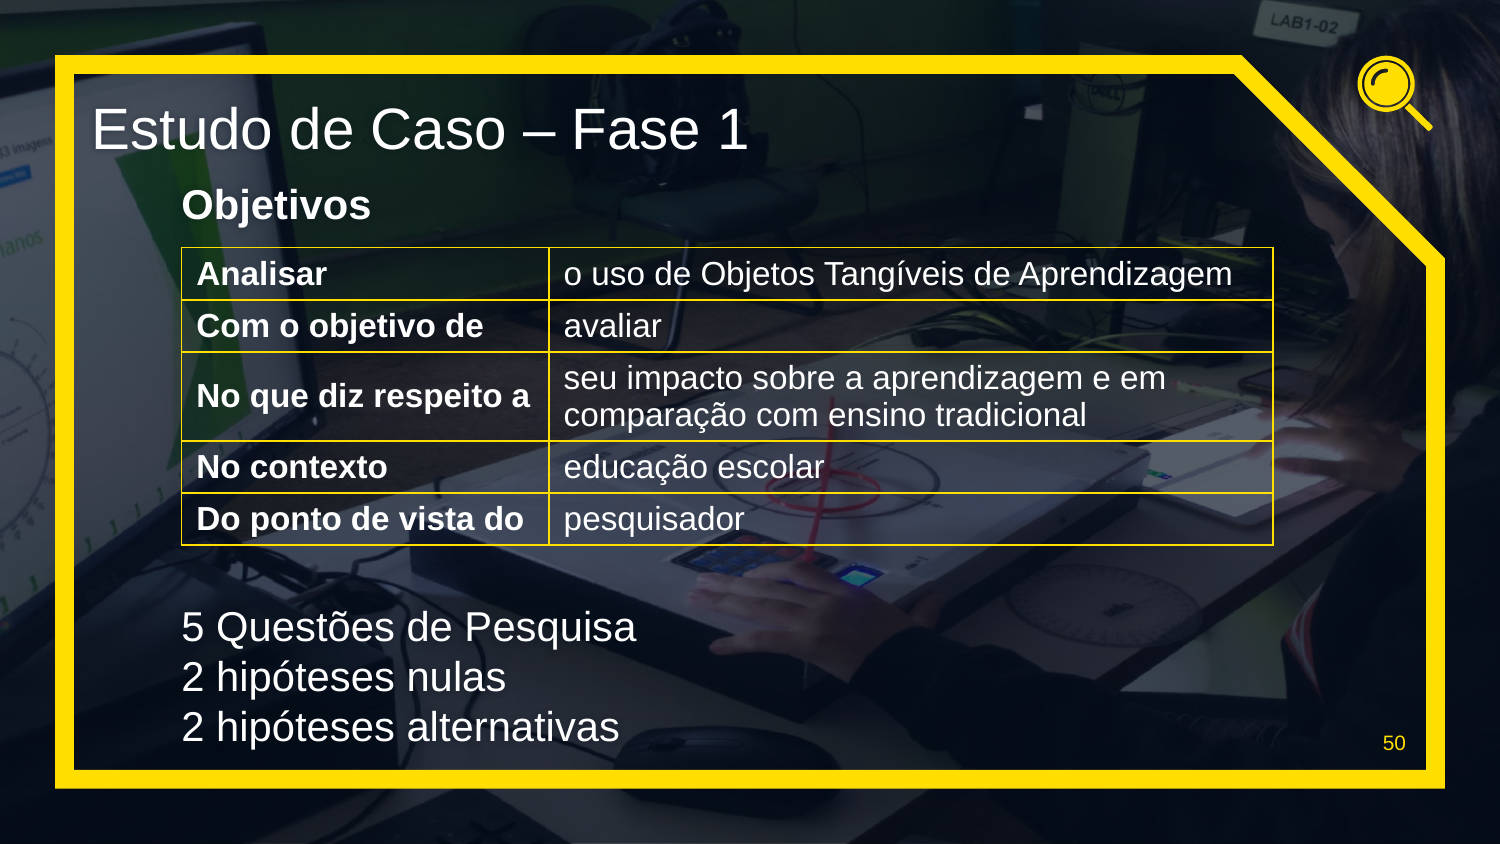

Estudo de Caso – Fase 1
Objetivos
| Analisar | o uso de Objetos Tangíveis de Aprendizagem |
| --- | --- |
| Com o objetivo de | avaliar |
| No que diz respeito a | seu impacto sobre a aprendizagem e em comparação com ensino tradicional |
| No contexto | educação escolar |
| Do ponto de vista do | pesquisador |
5 Questões de Pesquisa
2 hipóteses nulas
2 hipóteses alternativas
50